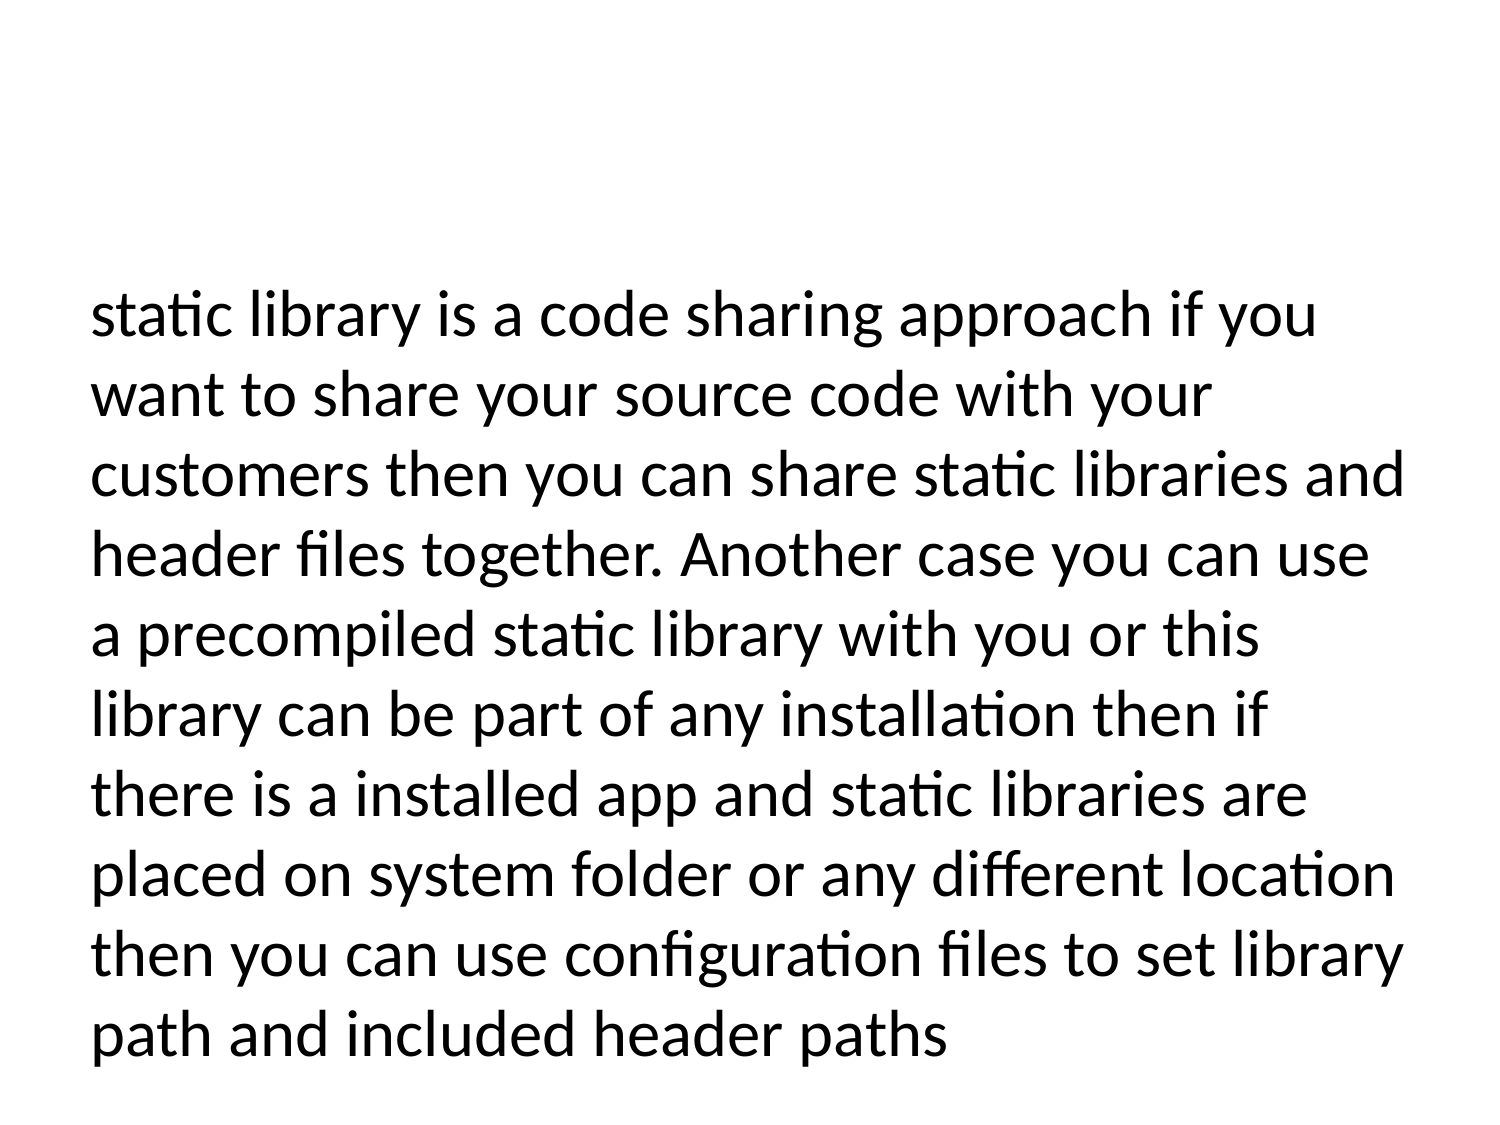

static library is a code sharing approach if you want to share your source code with your customers then you can share static libraries and header files together. Another case you can use a precompiled static library with you or this library can be part of any installation then if there is a installed app and static libraries are placed on system folder or any different location then you can use configuration files to set library path and included header paths